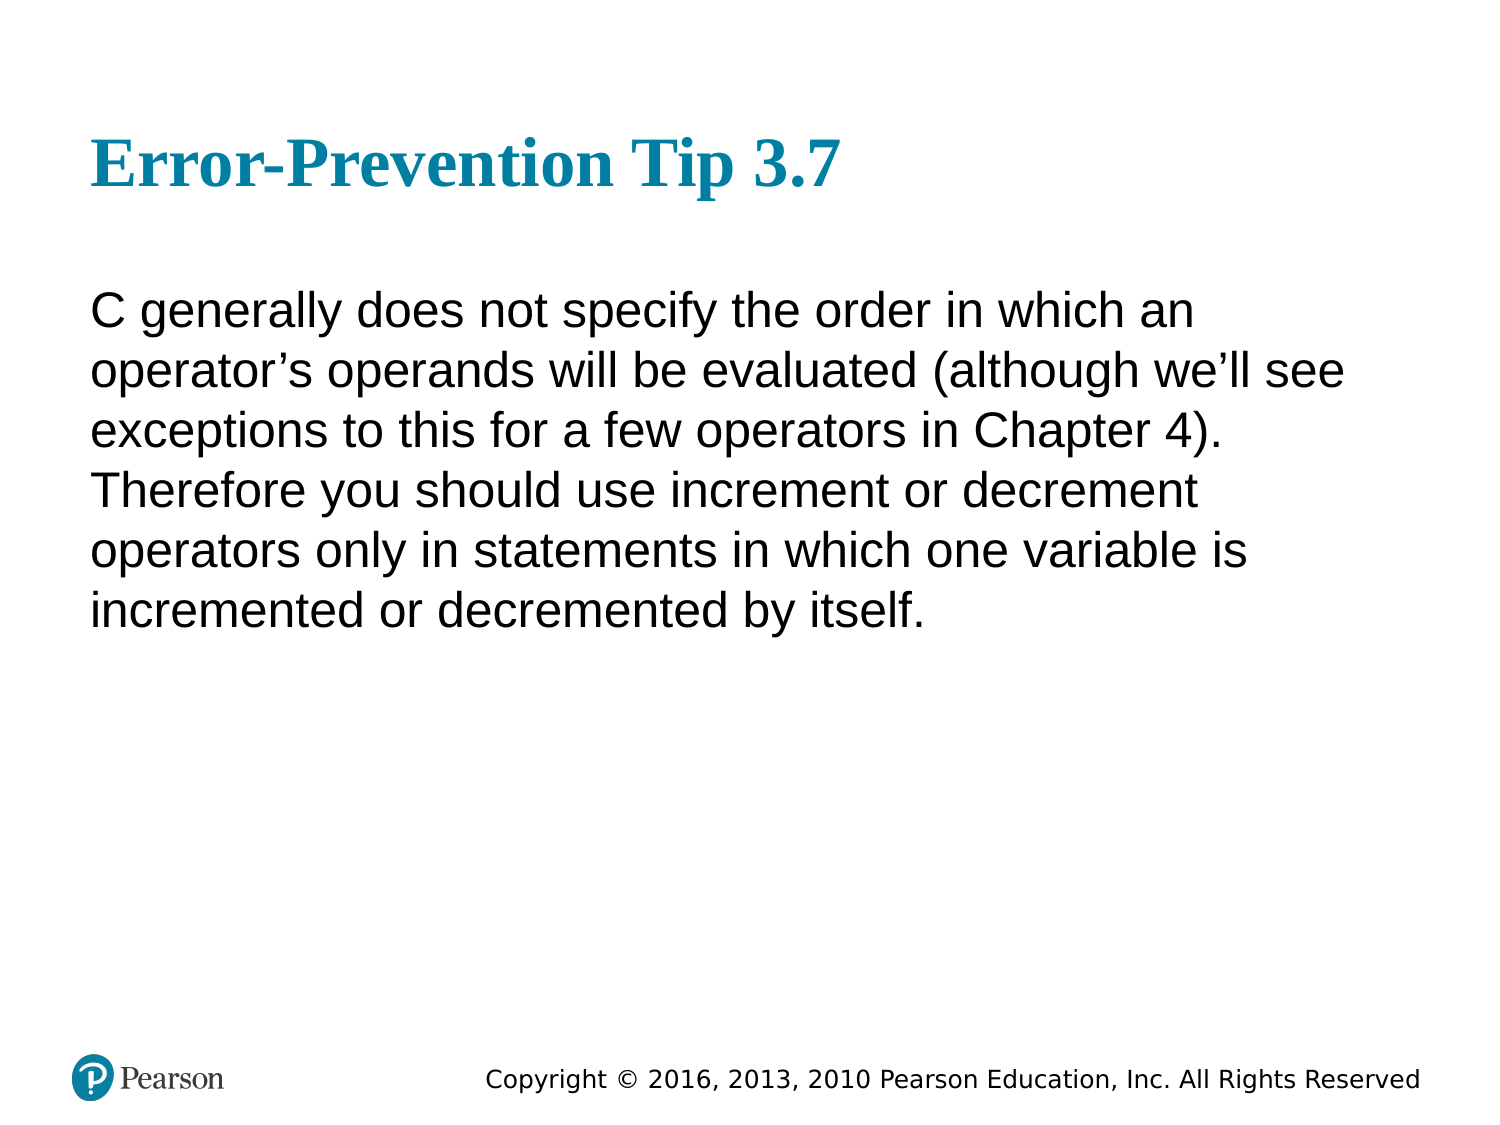

# Error-Prevention Tip 3.7
C generally does not specify the order in which an operator’s operands will be evaluated (although we’ll see exceptions to this for a few operators in Chapter 4). Therefore you should use increment or decrement operators only in statements in which one variable is incremented or decremented by itself.